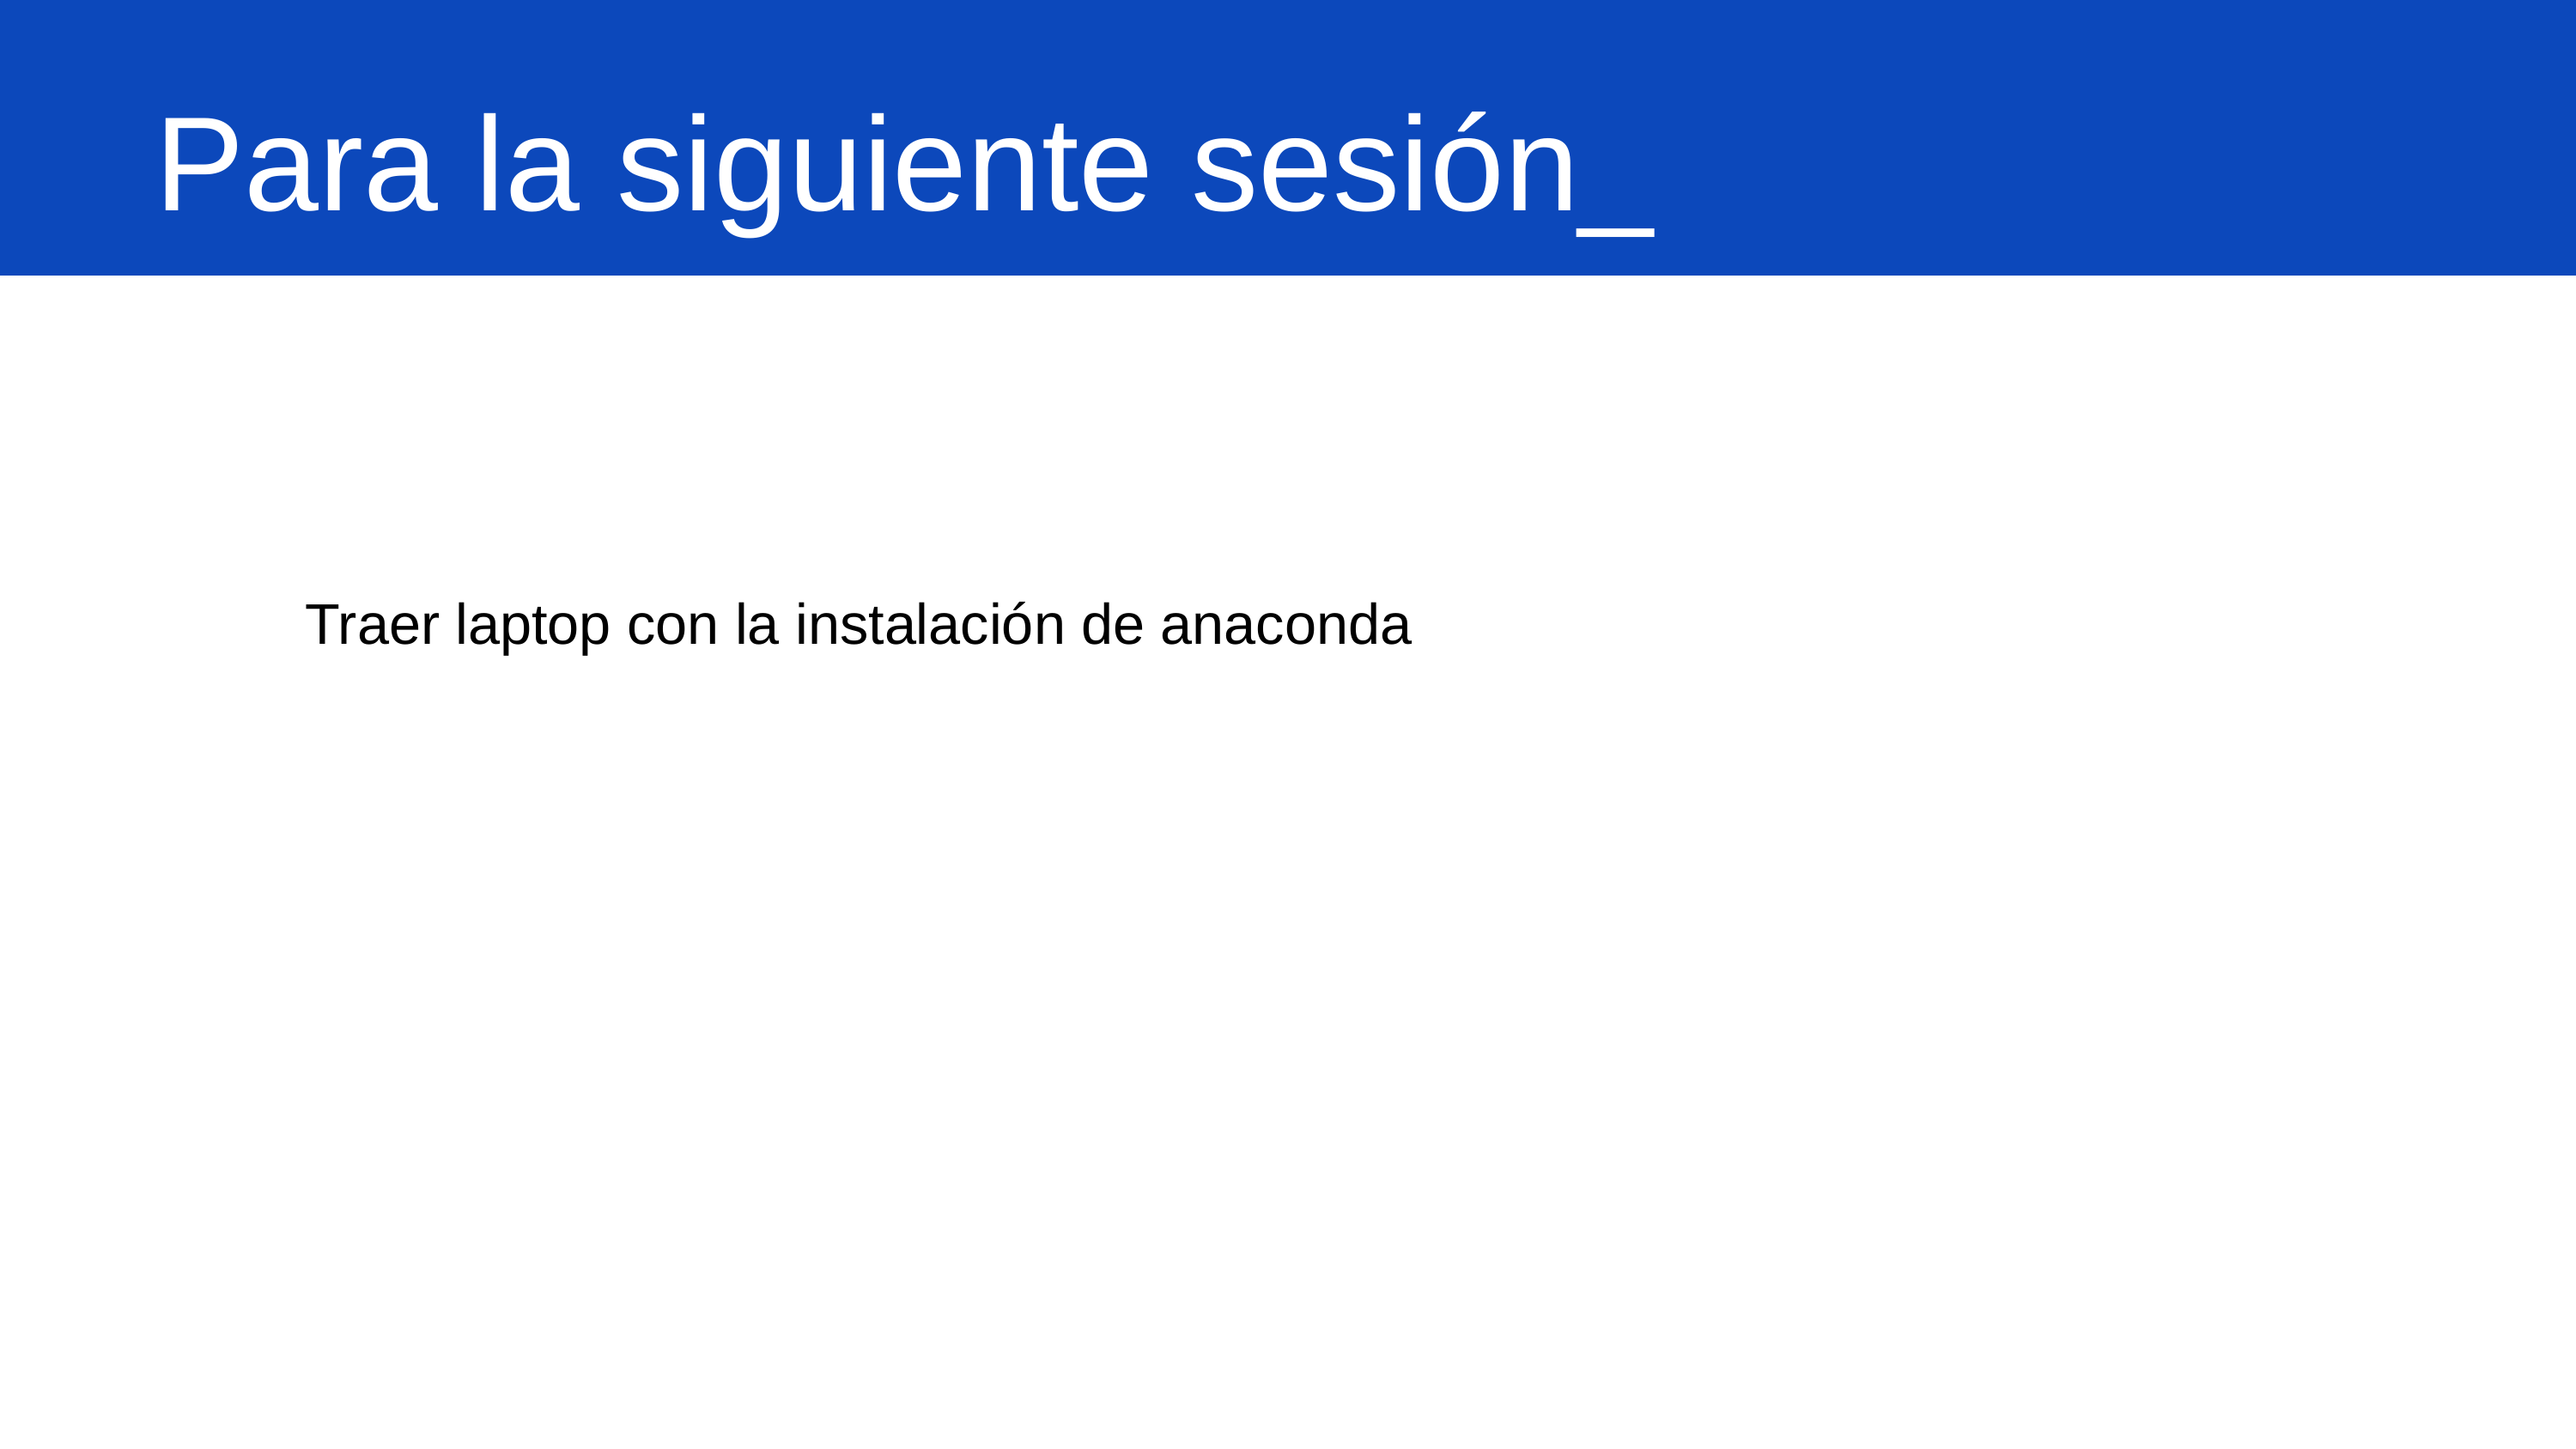

Para la siguiente sesión_

Traer laptop con la instalación de anaconda